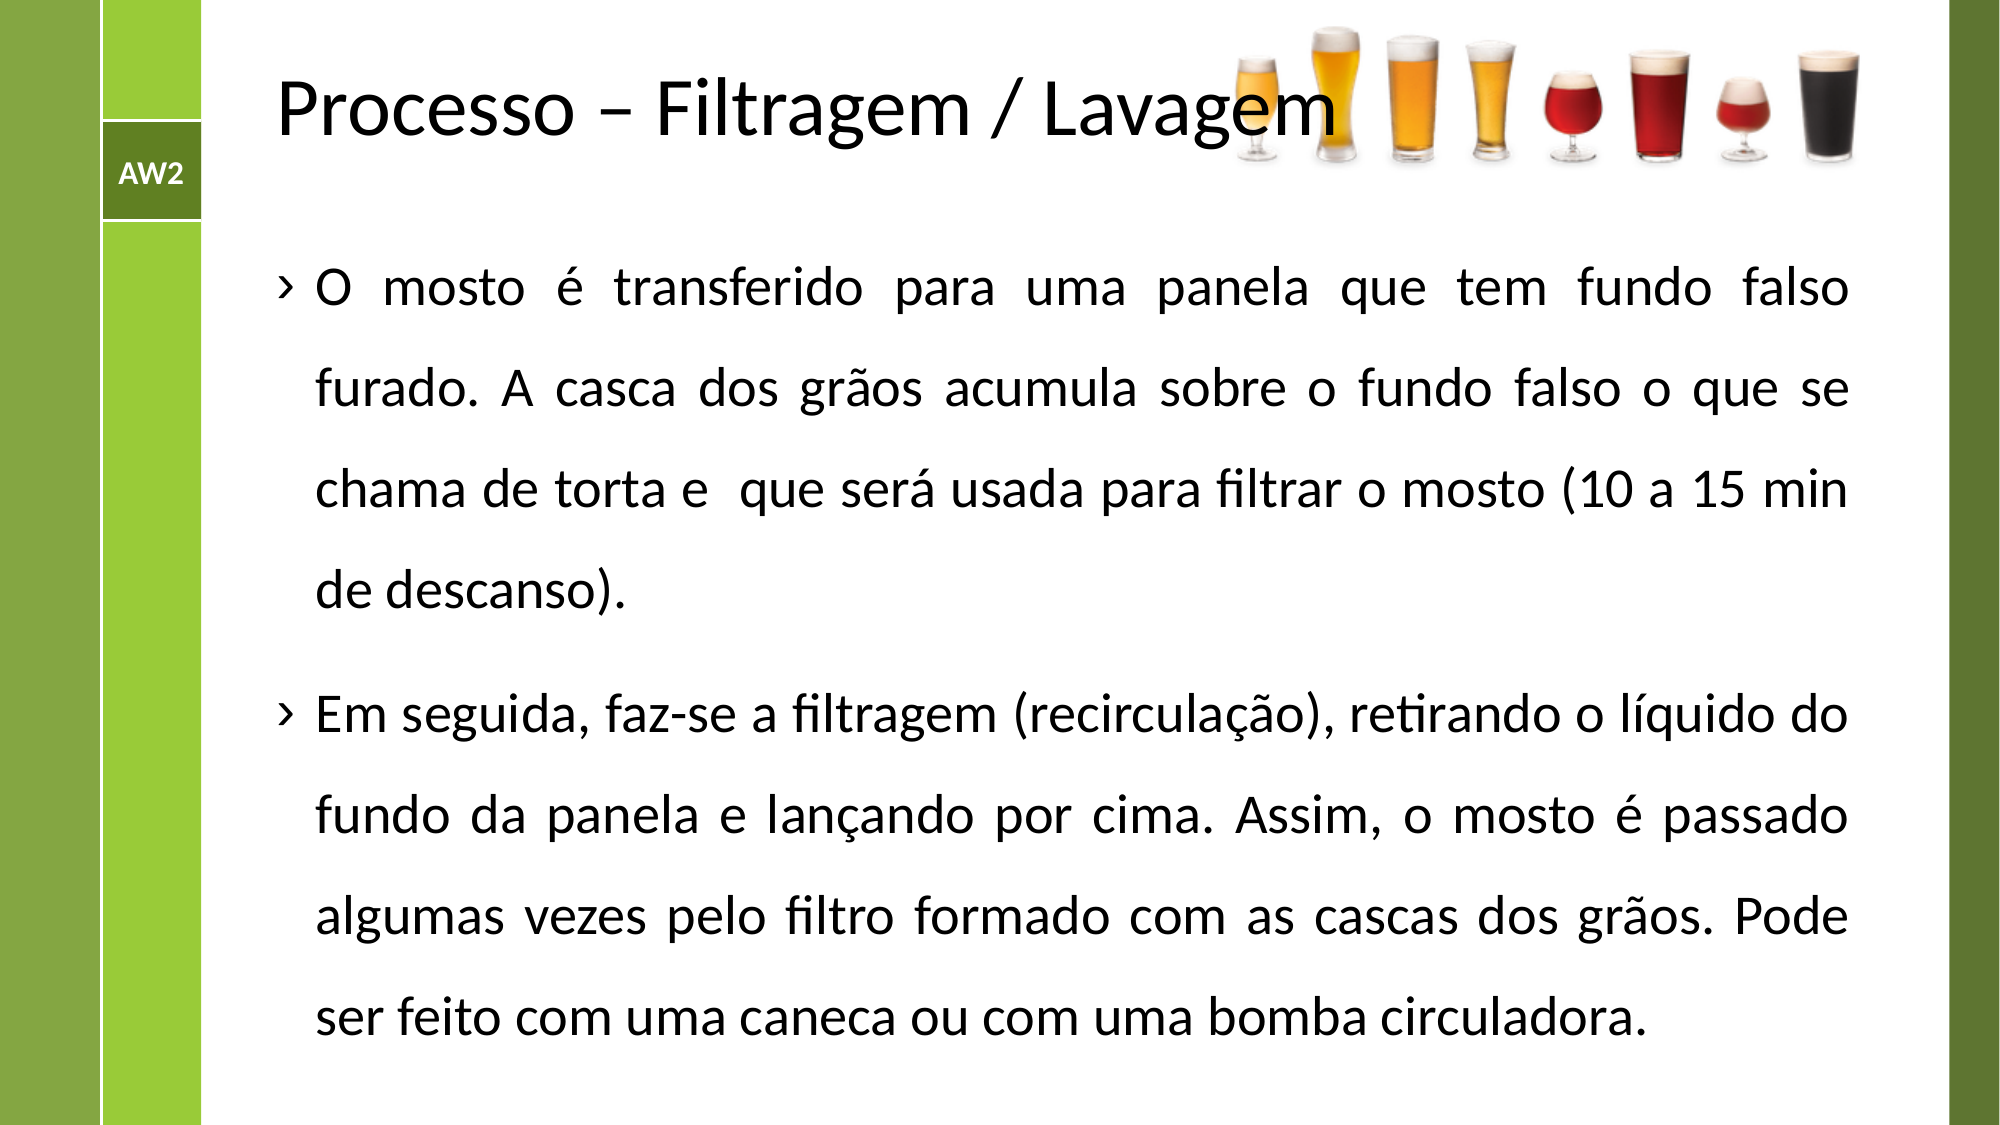

# Processo – Filtragem / Lavagem
O mosto é transferido para uma panela que tem fundo falso furado. A casca dos grãos acumula sobre o fundo falso o que se chama de torta e  que será usada para filtrar o mosto (10 a 15 min de descanso).
Em seguida, faz-se a filtragem (recirculação), retirando o líquido do fundo da panela e lançando por cima. Assim, o mosto é passado algumas vezes pelo filtro formado com as cascas dos grãos. Pode ser feito com uma caneca ou com uma bomba circuladora.